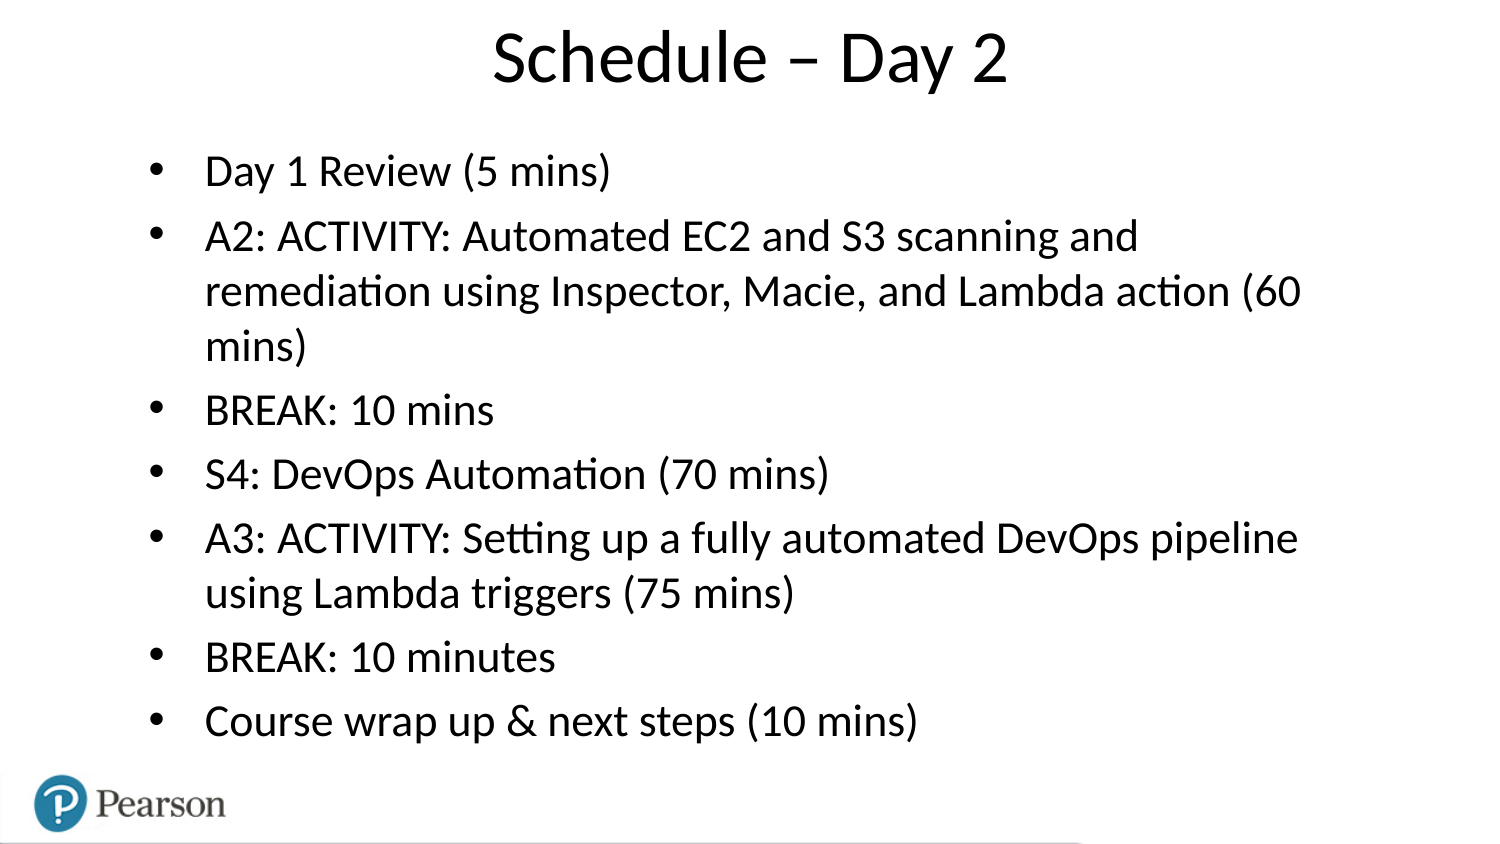

# Schedule – Day 2
Day 1 Review (5 mins)
A2: ACTIVITY: Automated EC2 and S3 scanning and remediation using Inspector, Macie, and Lambda action (60 mins)
BREAK: 10 mins
S4: DevOps Automation (70 mins)
A3: ACTIVITY: Setting up a fully automated DevOps pipeline using Lambda triggers (75 mins)
BREAK: 10 minutes
Course wrap up & next steps (10 mins)